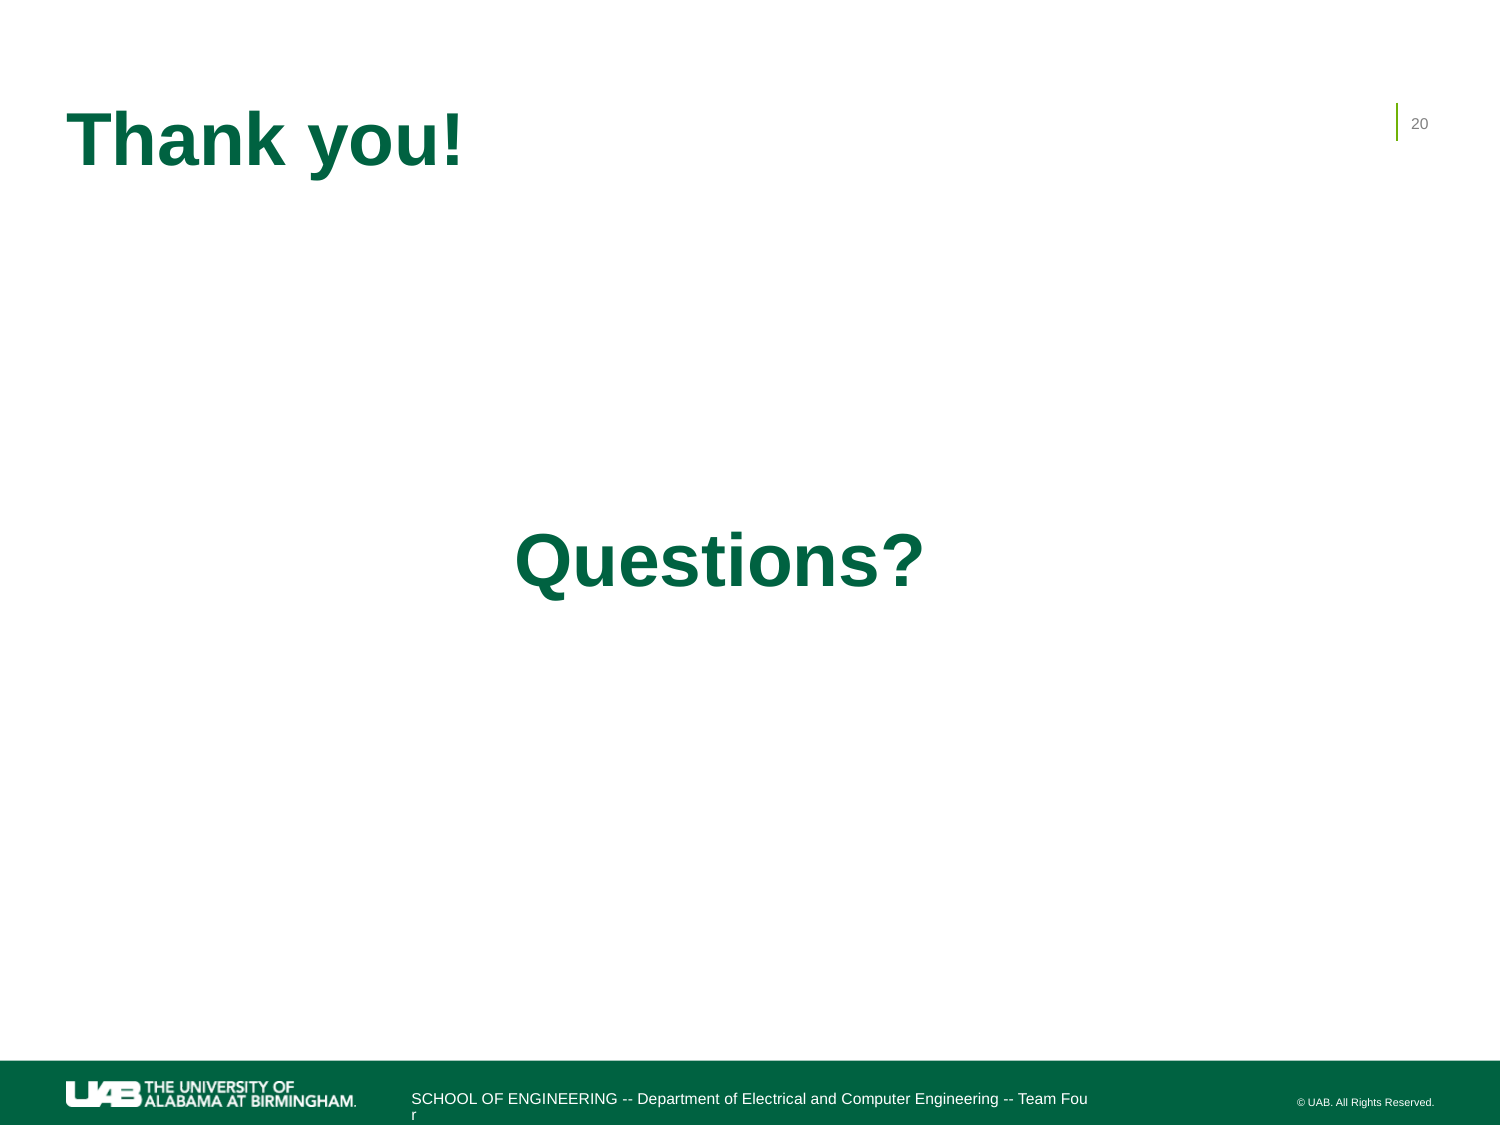

# Thank you!
20
Questions?
SCHOOL OF ENGINEERING -- Department of Electrical and Computer Engineering -- Team Four